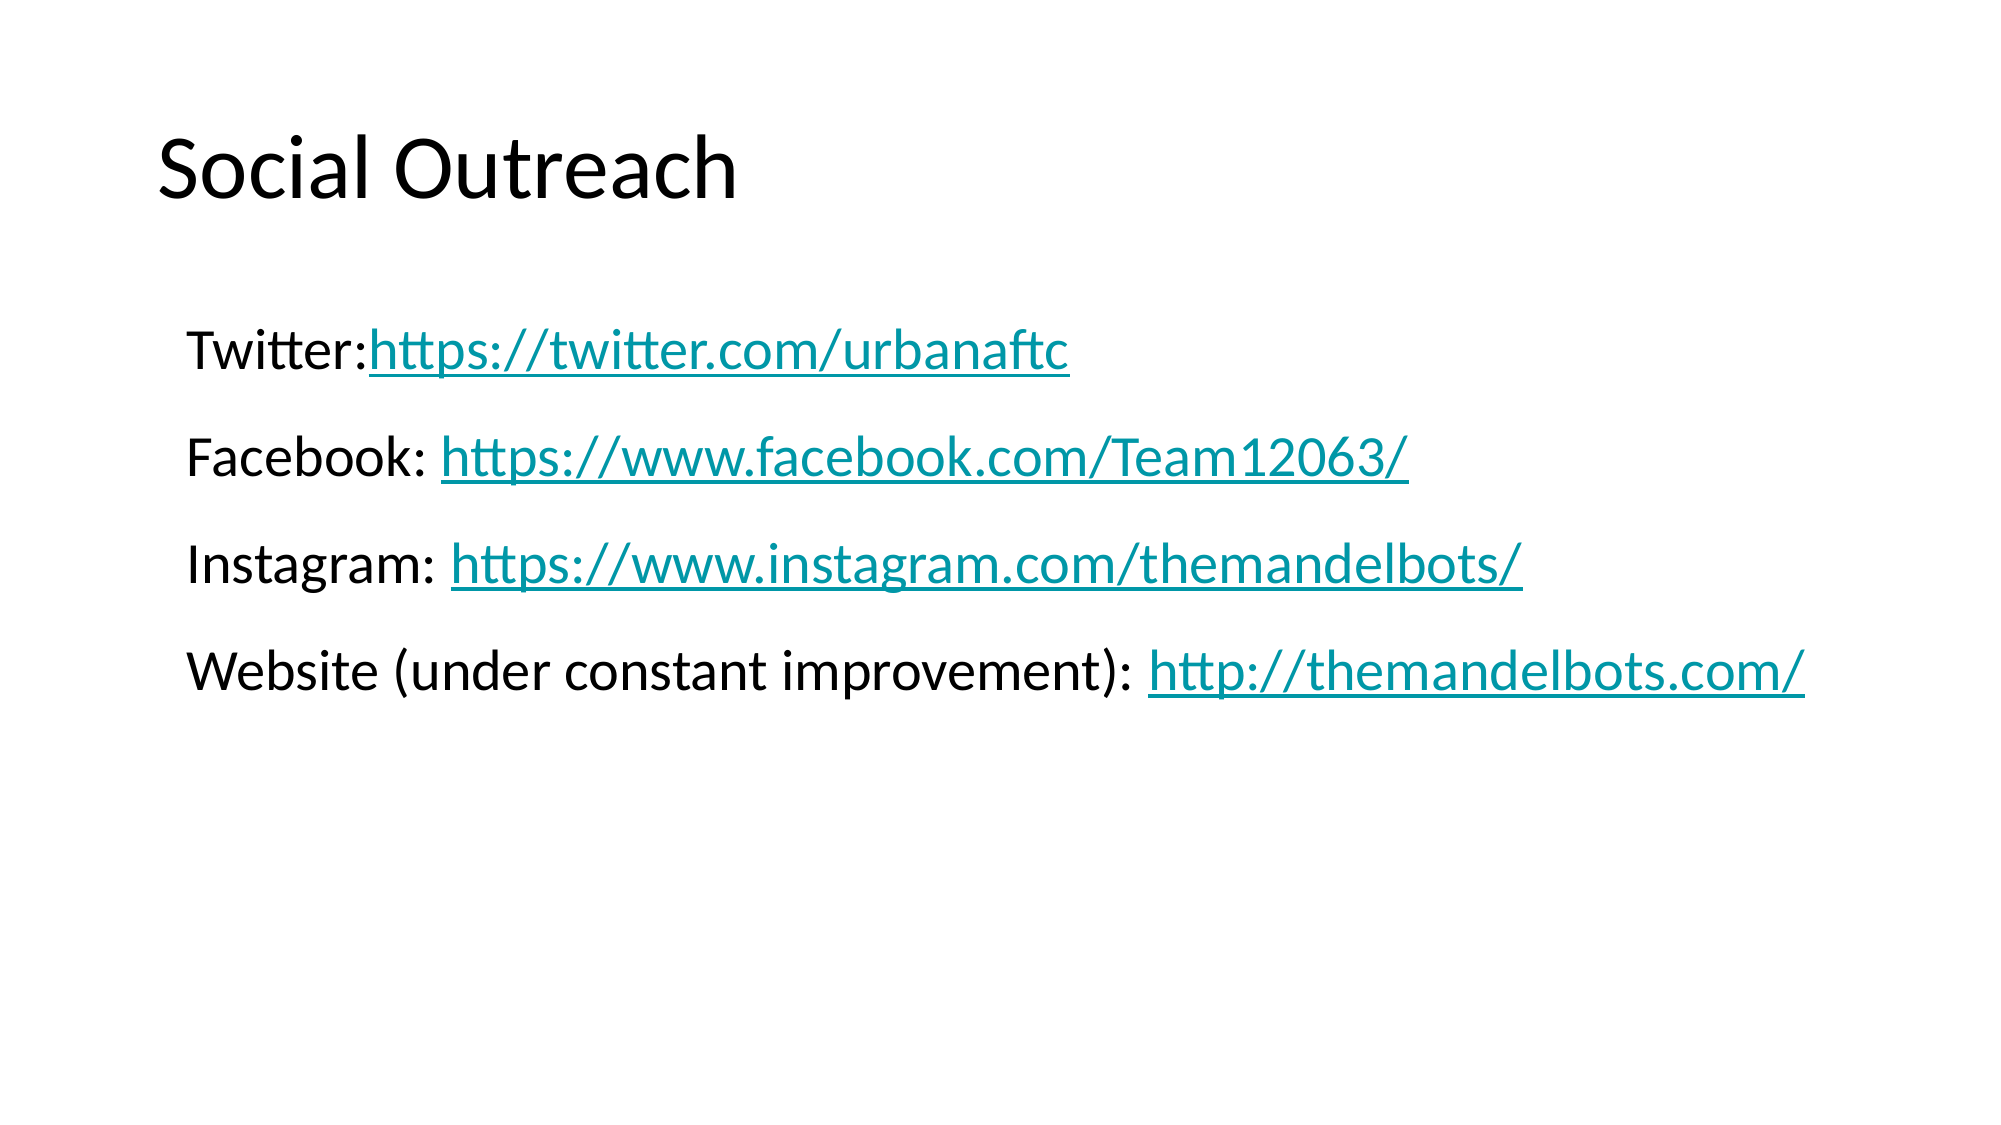

# Social Outreach
Twitter:https://twitter.com/urbanaftc
Facebook: https://www.facebook.com/Team12063/
Instagram: https://www.instagram.com/themandelbots/
Website (under constant improvement): http://themandelbots.com/